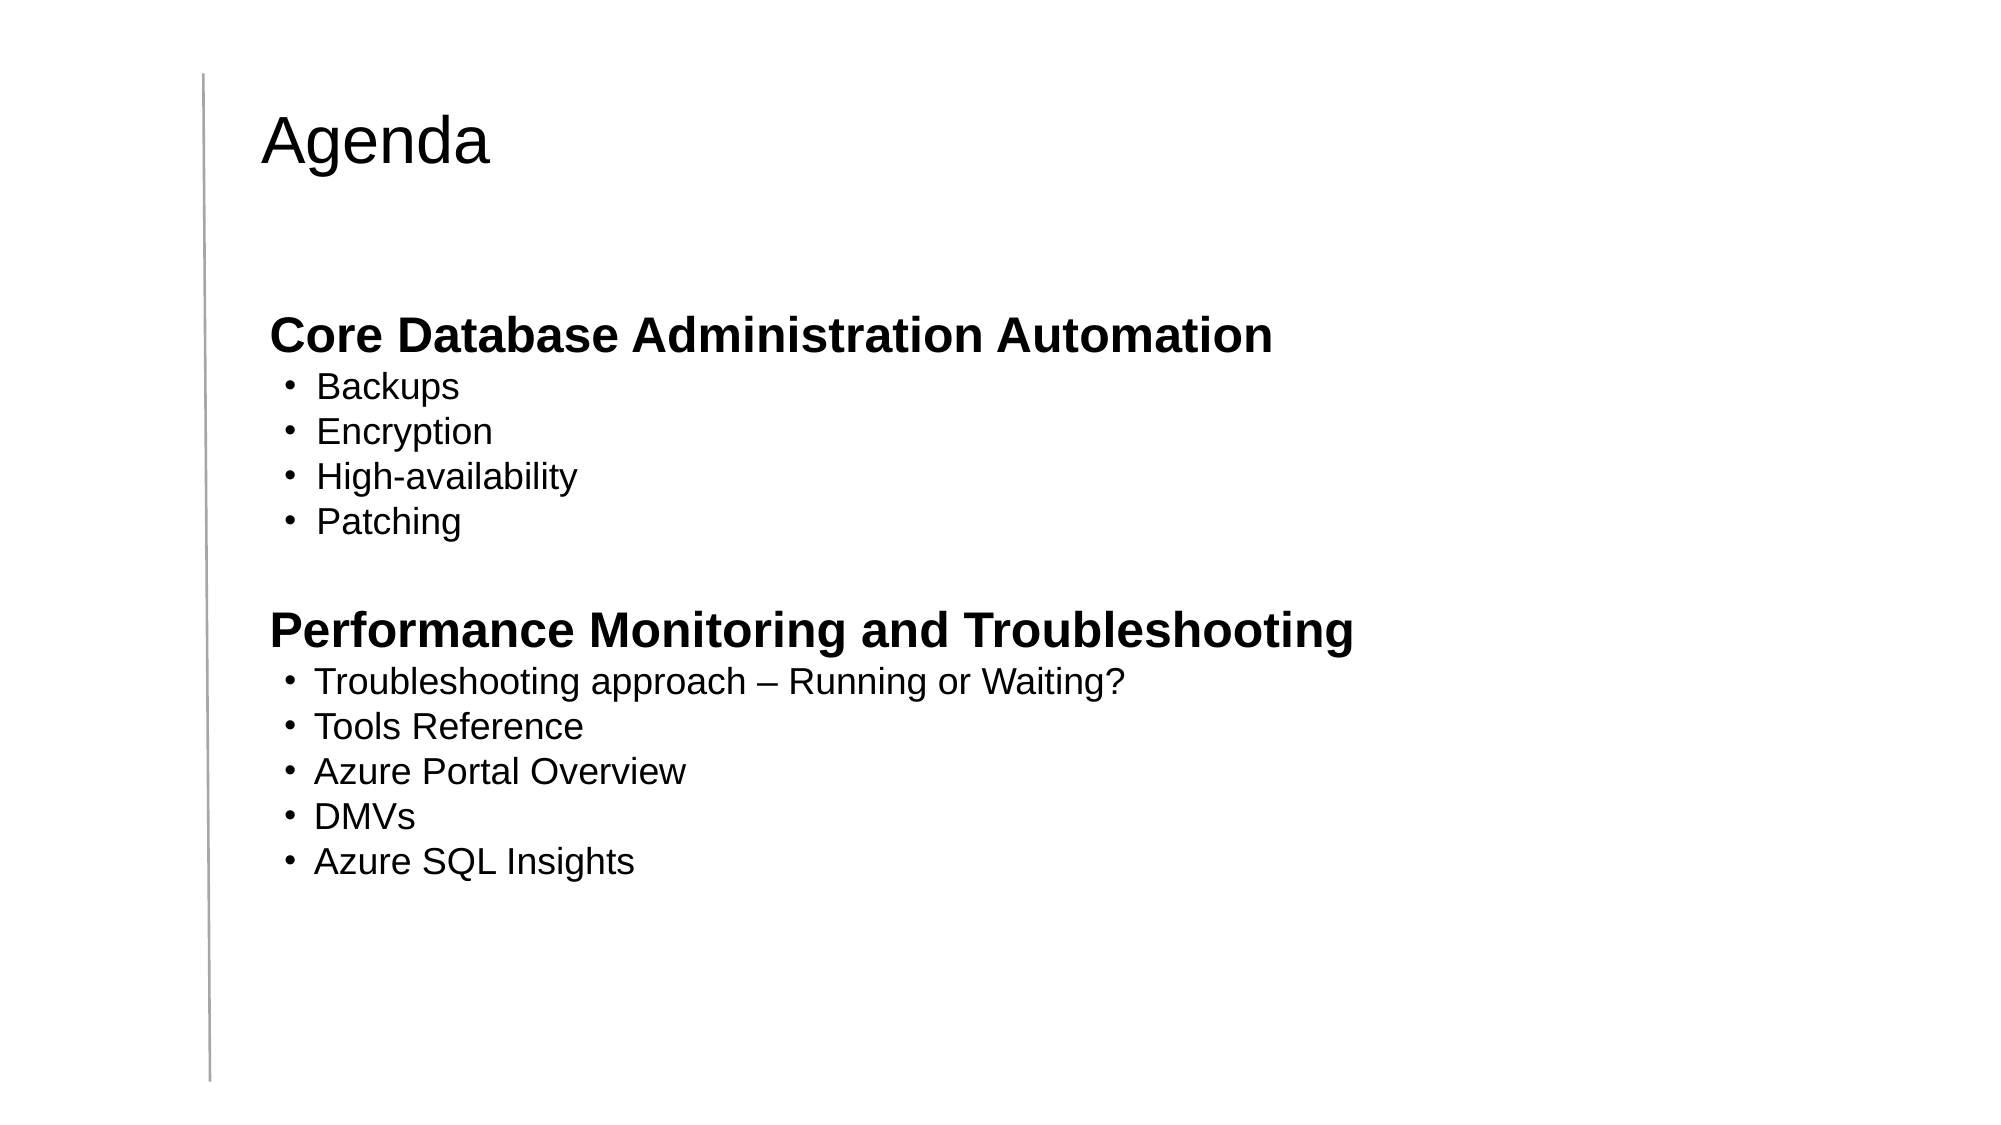

Agenda
Core Database Administration Automation
Backups
Encryption
High-availability
Patching

Performance Monitoring and Troubleshooting
Troubleshooting approach – Running or Waiting?
Tools Reference
Azure Portal Overview
DMVs
Azure SQL Insights